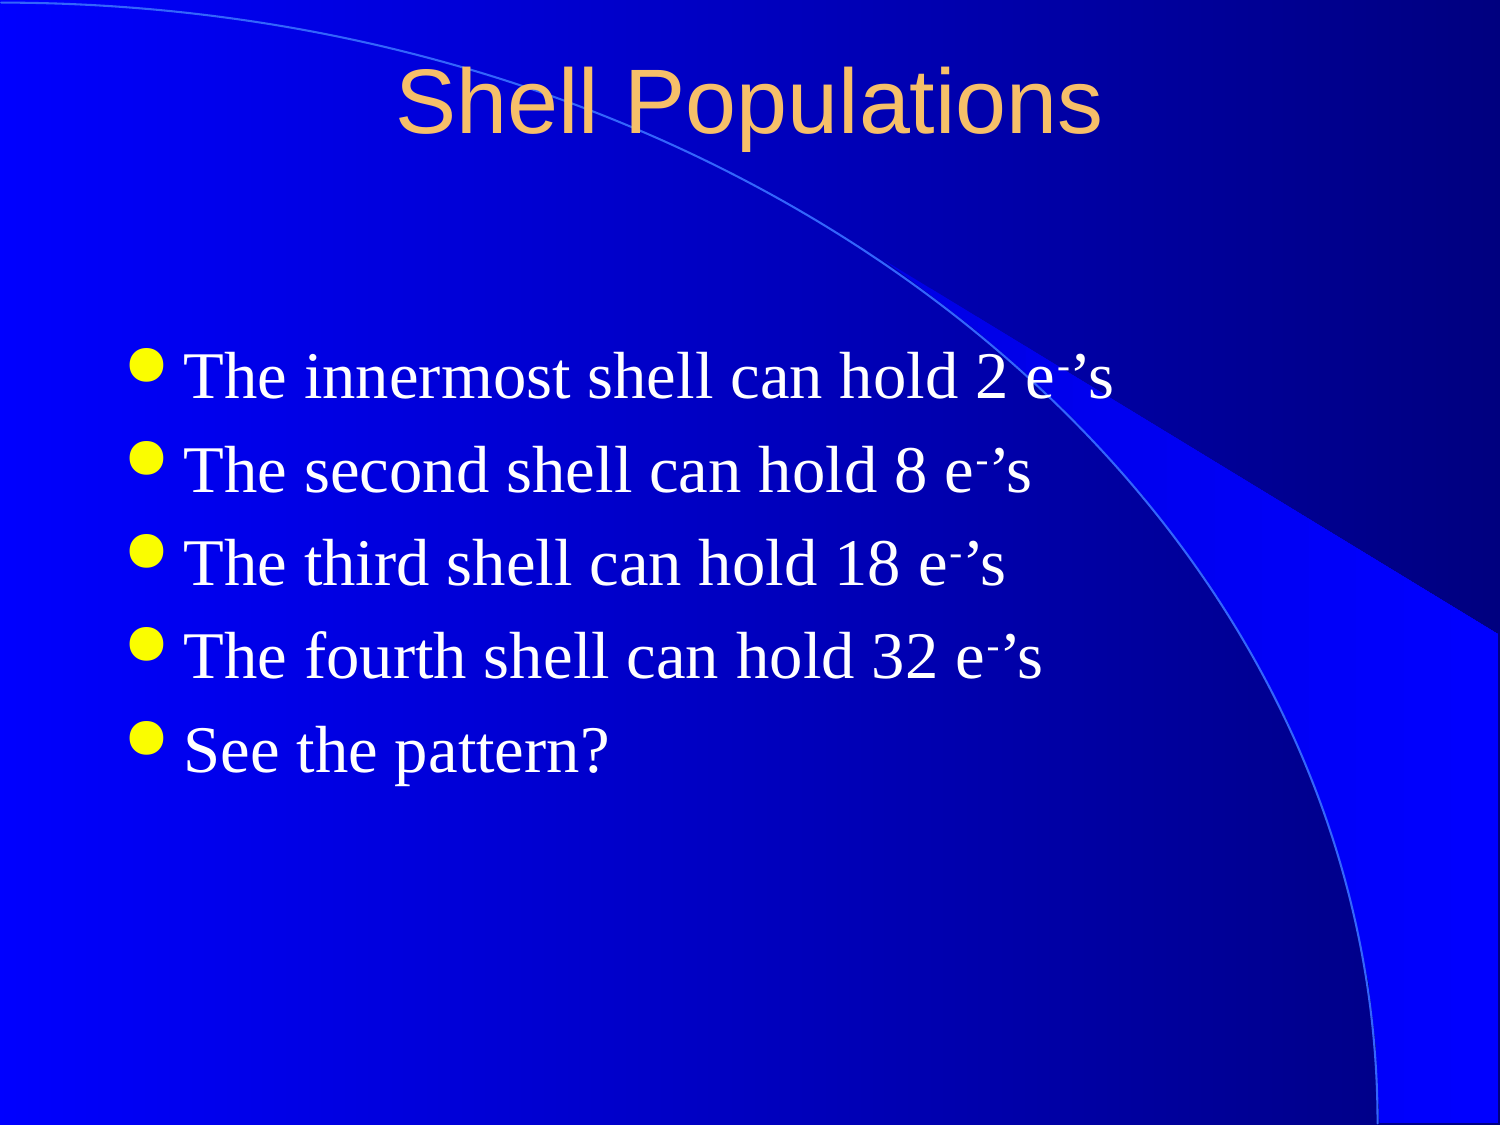

The innermost shell can hold 2 e-’s
The second shell can hold 8 e-’s
The third shell can hold 18 e-’s
The fourth shell can hold 32 e-’s
See the pattern?
Shell Populations